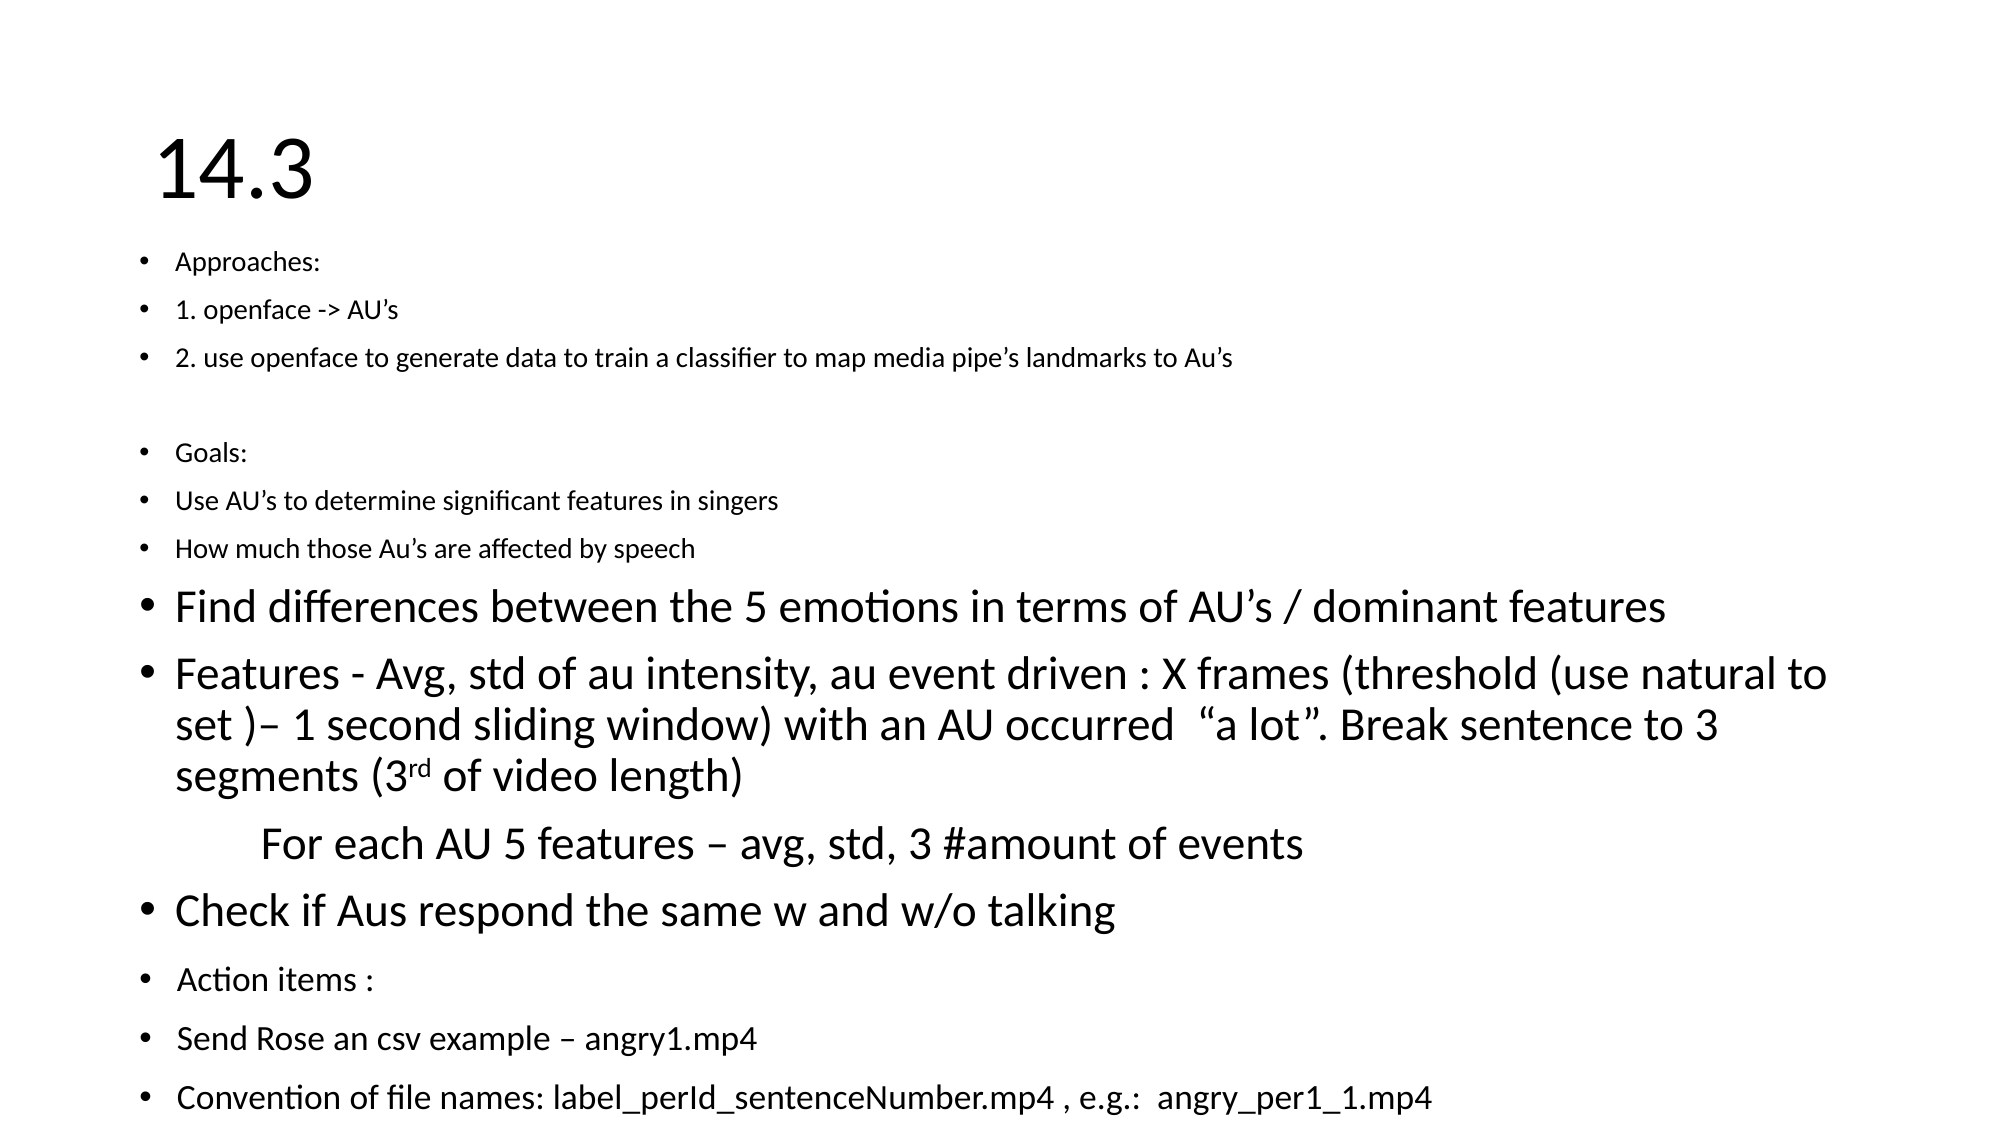

# 14.3
Approaches:
1. openface -> AU’s
2. use openface to generate data to train a classifier to map media pipe’s landmarks to Au’s

Goals:
Use AU’s to determine significant features in singers
How much those Au’s are affected by speech
Find differences between the 5 emotions in terms of AU’s / dominant features
Features - Avg, std of au intensity, au event driven : X frames (threshold (use natural to set )– 1 second sliding window) with an AU occurred  “a lot”. Break sentence to 3 segments (3rd of video length)
	For each AU 5 features – avg, std, 3 #amount of events
Check if Aus respond the same w and w/o talking
Action items :
Send Rose an csv example – angry1.mp4
Convention of file names: label_perId_sentenceNumber.mp4 , e.g.:  angry_per1_1.mp4